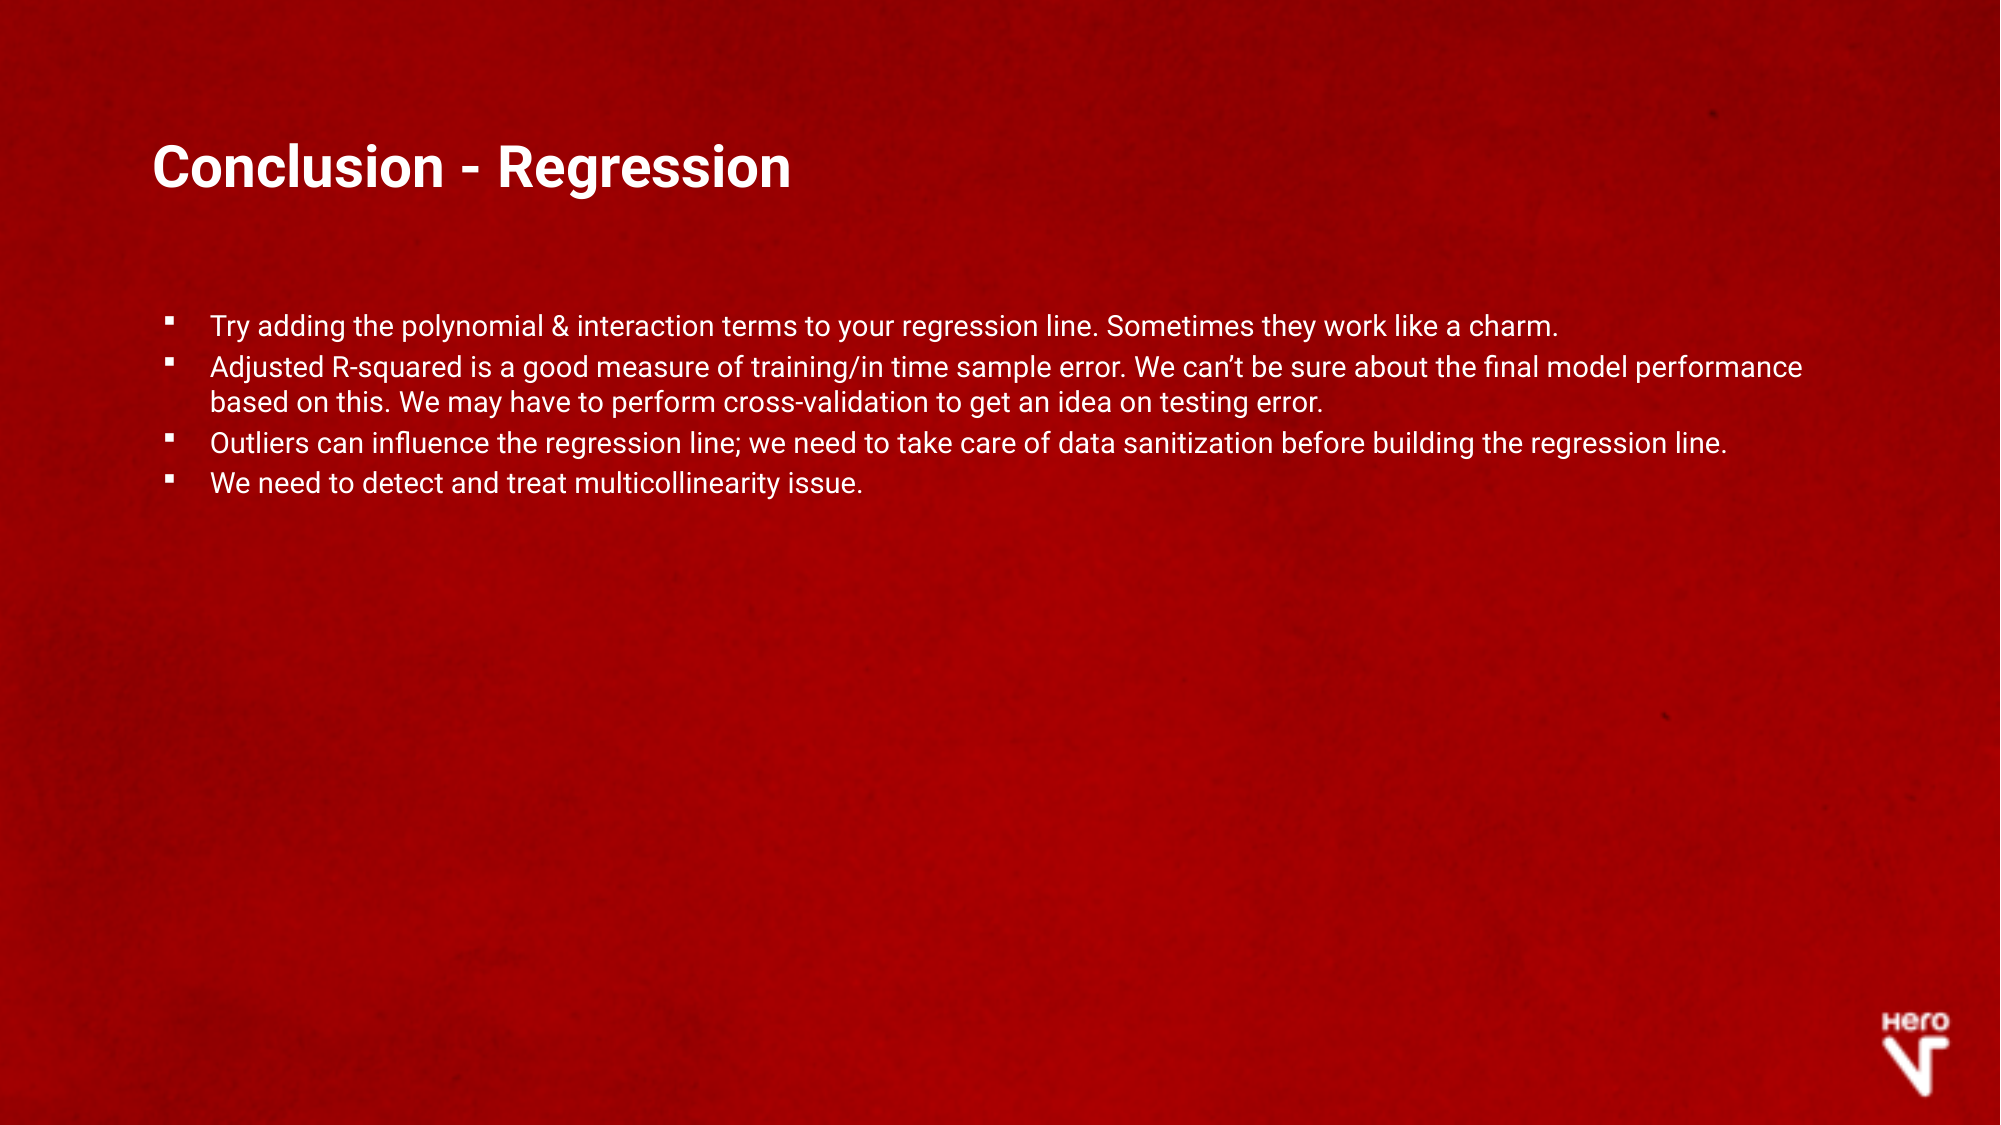

# Conclusion - Regression
Try adding the polynomial & interaction terms to your regression line. Sometimes they work like a charm.
Adjusted R-squared is a good measure of training/in time sample error. We can’t be sure about the final model performance based on this. We may have to perform cross-validation to get an idea on testing error.
Outliers can influence the regression line; we need to take care of data sanitization before building the regression line.
We need to detect and treat multicollinearity issue.